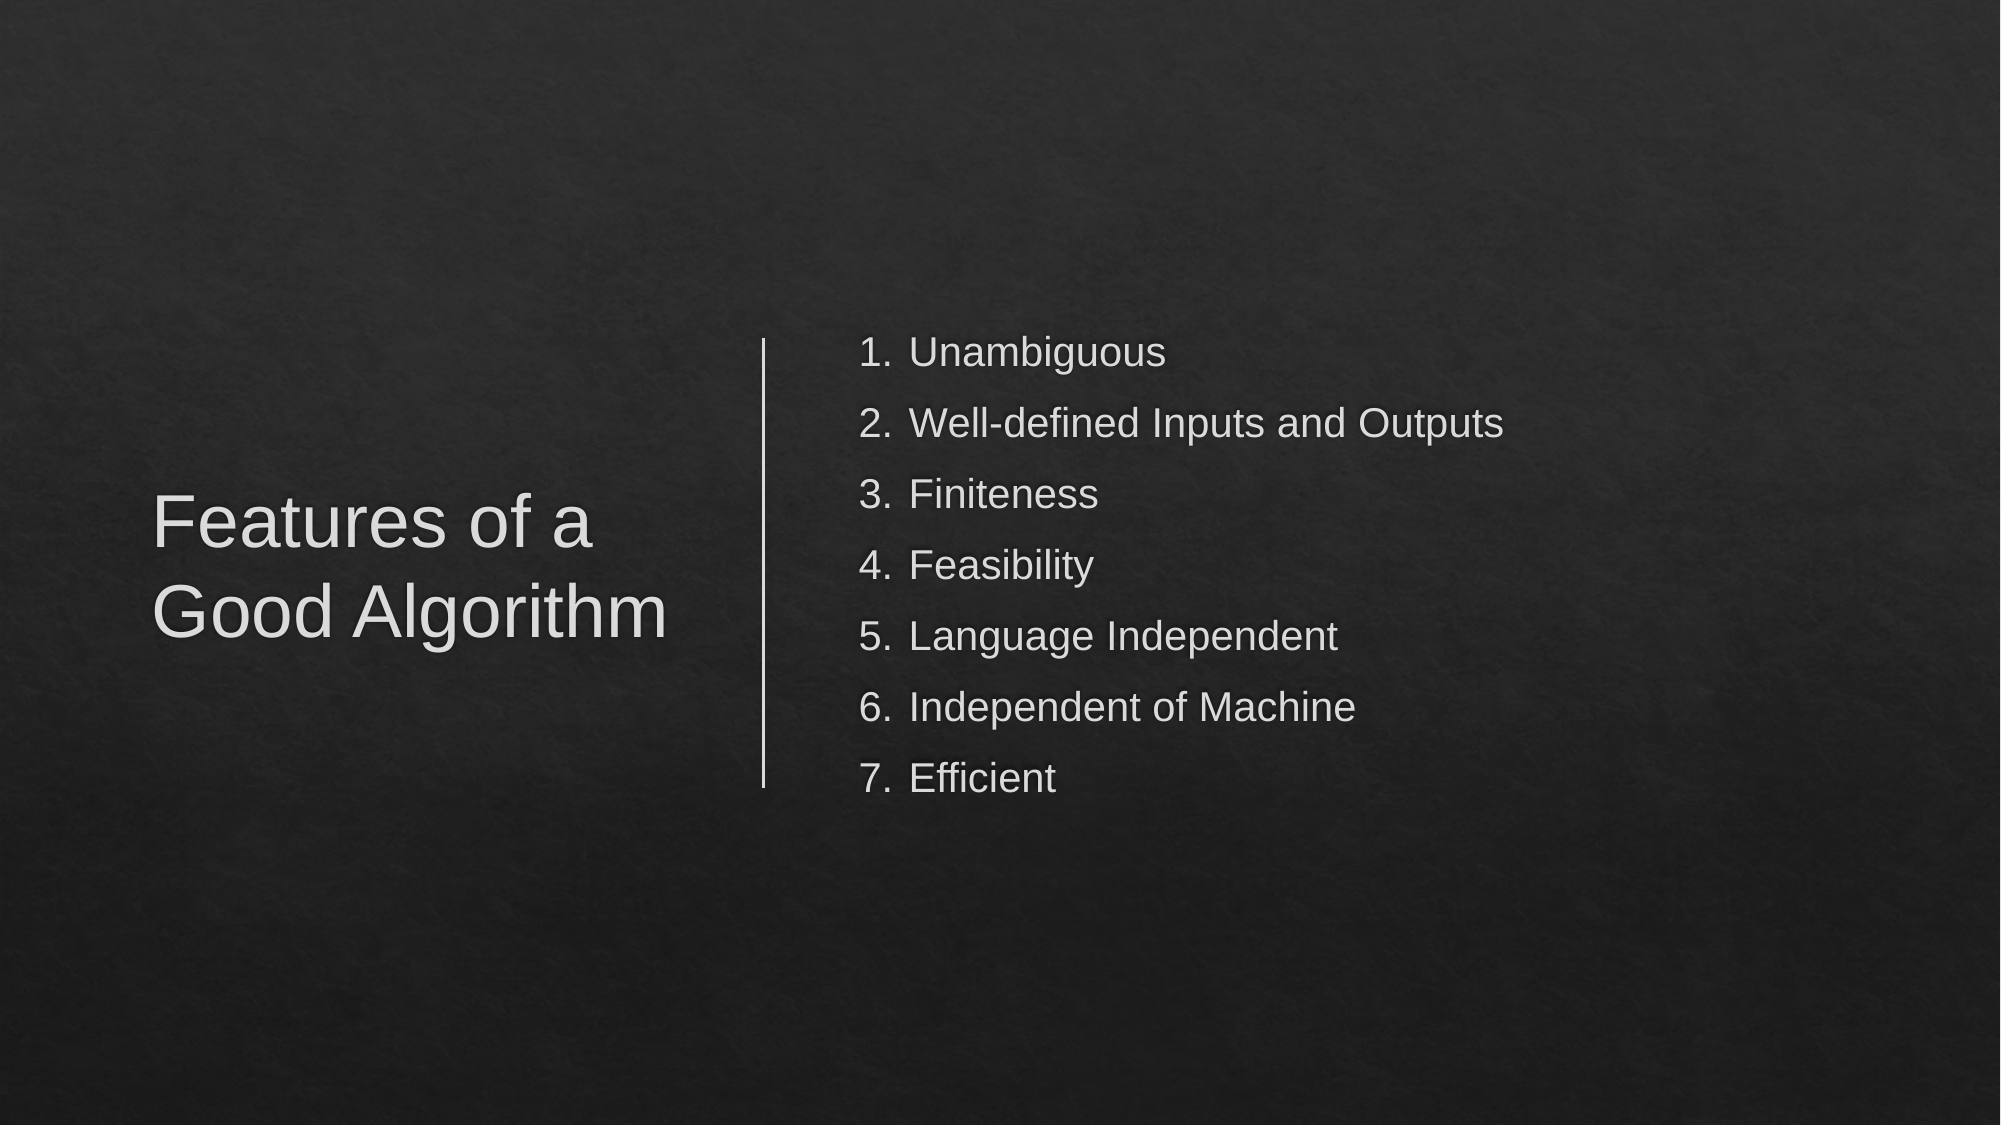

# Features of a Good Algorithm
Unambiguous
Well-defined Inputs and Outputs
Finiteness
Feasibility
Language Independent
Independent of Machine
Efficient